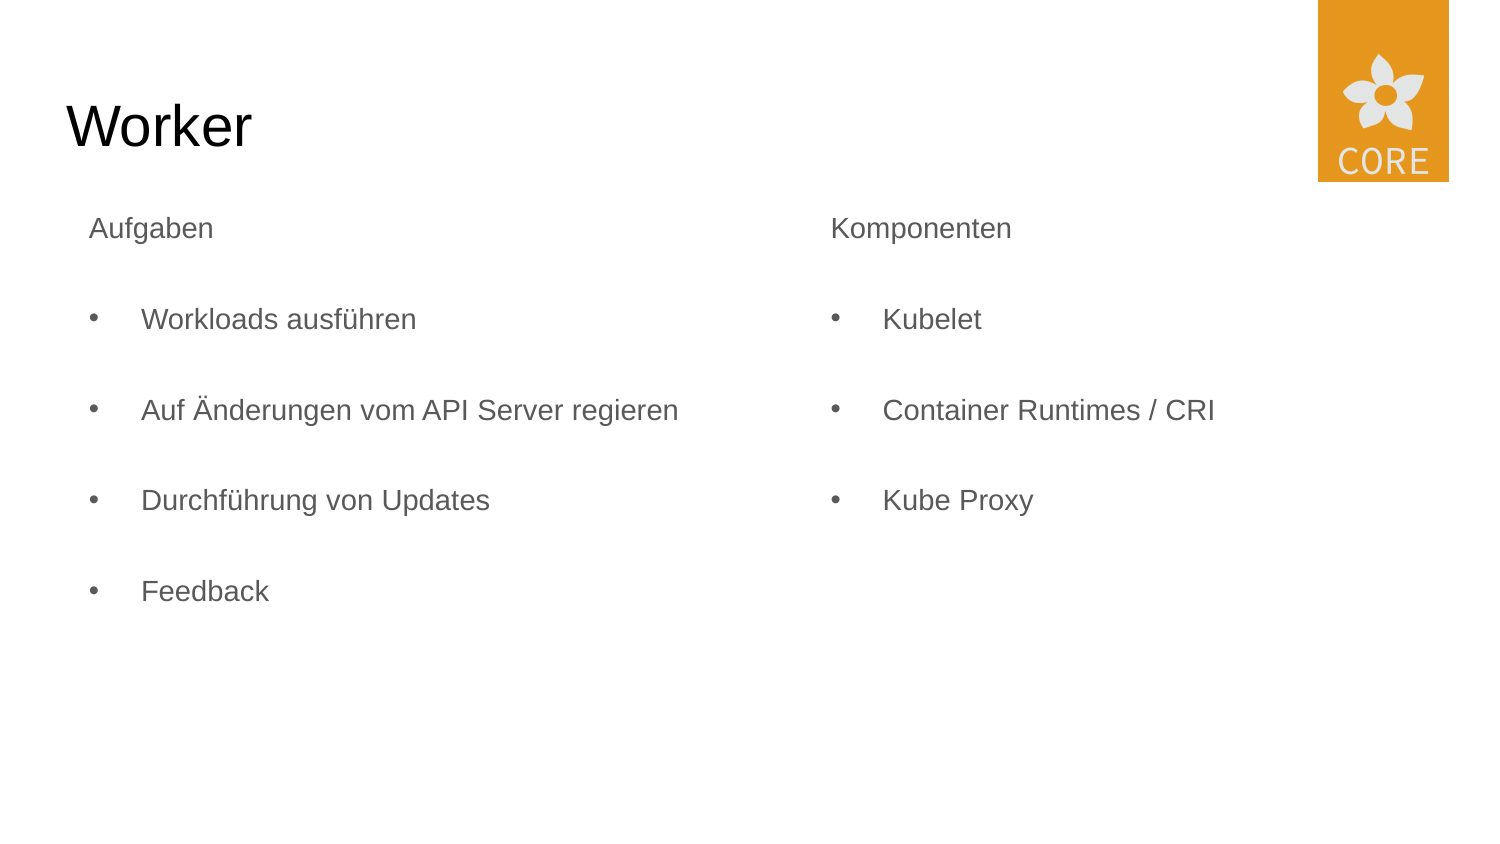

# Worker
Aufgaben
Workloads ausführen
Auf Änderungen vom API Server regieren
Durchführung von Updates
Feedback
Komponenten
Kubelet
Container Runtimes / CRI
Kube Proxy